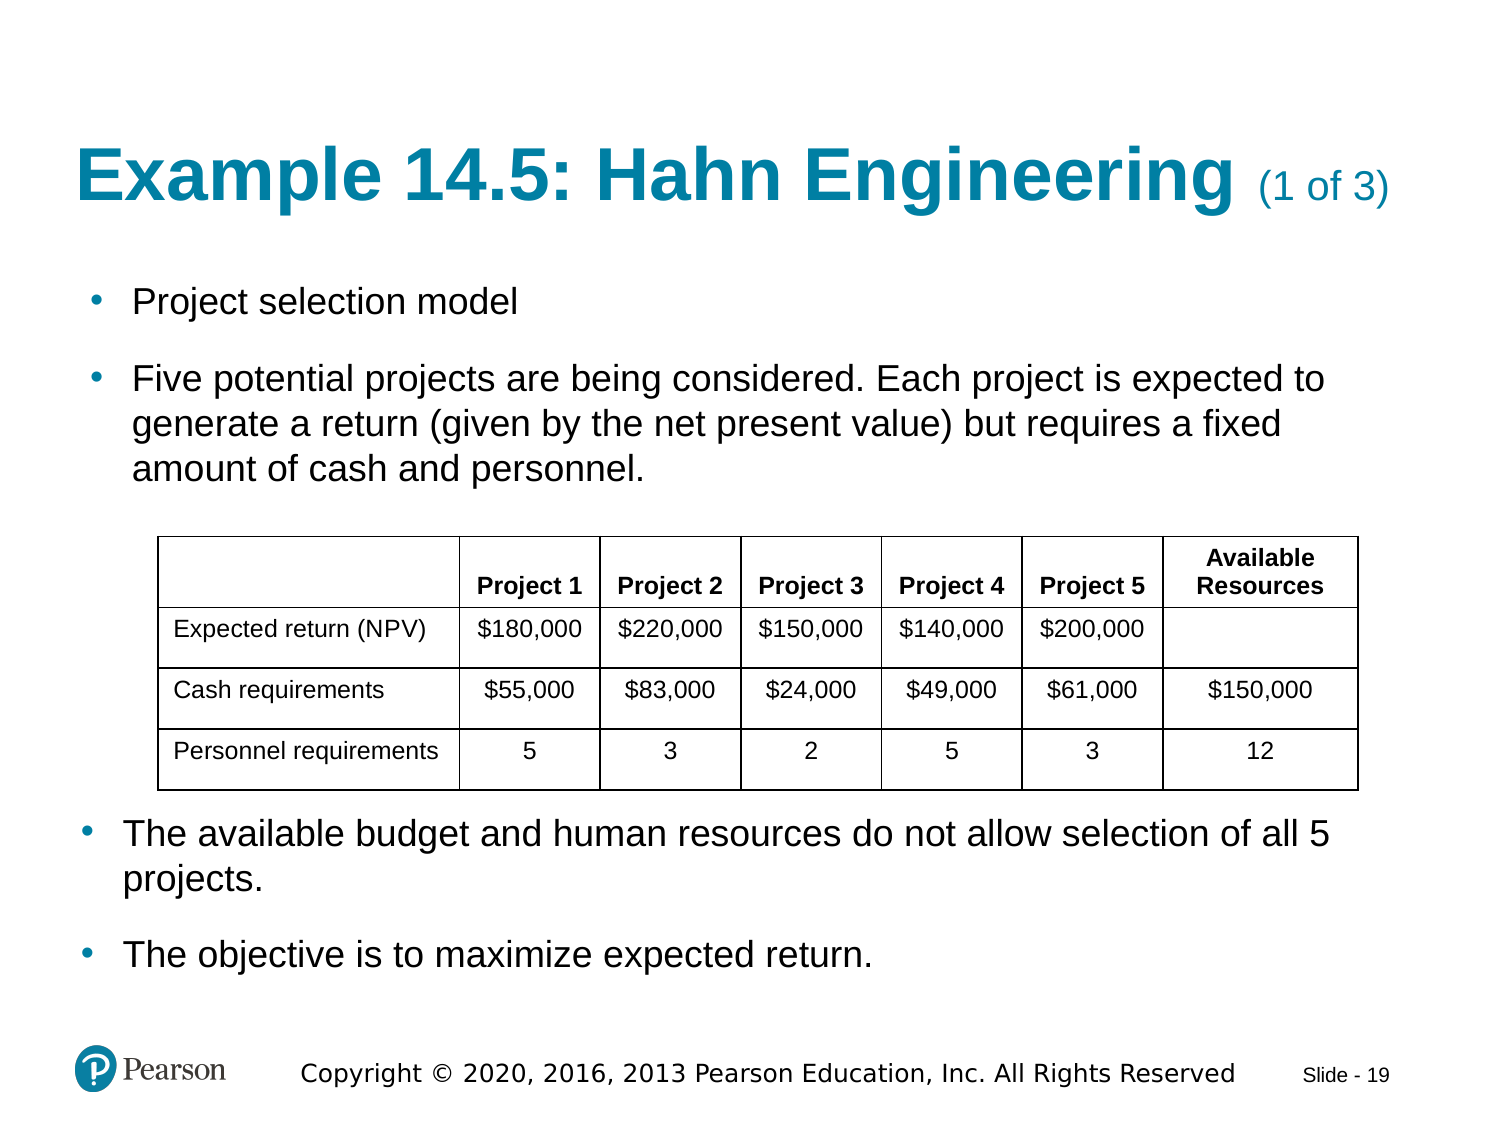

# Example 14.5: Hahn Engineering (1 of 3)
Project selection model
Five potential projects are being considered. Each project is expected to generate a return (given by the net present value) but requires a fixed amount of cash and personnel.
| Blank | Project 1 | Project 2 | Project 3 | Project 4 | Project 5 | Available Resources |
| --- | --- | --- | --- | --- | --- | --- |
| Expected return (N P V) | $180,000 | $220,000 | $150,000 | $140,000 | $200,000 | Blank |
| Cash requirements | $55,000 | $83,000 | $24,000 | $49,000 | $61,000 | $150,000 |
| Personnel requirements | 5 | 3 | 2 | 5 | 3 | 12 |
The available budget and human resources do not allow selection of all 5 projects.
The objective is to maximize expected return.